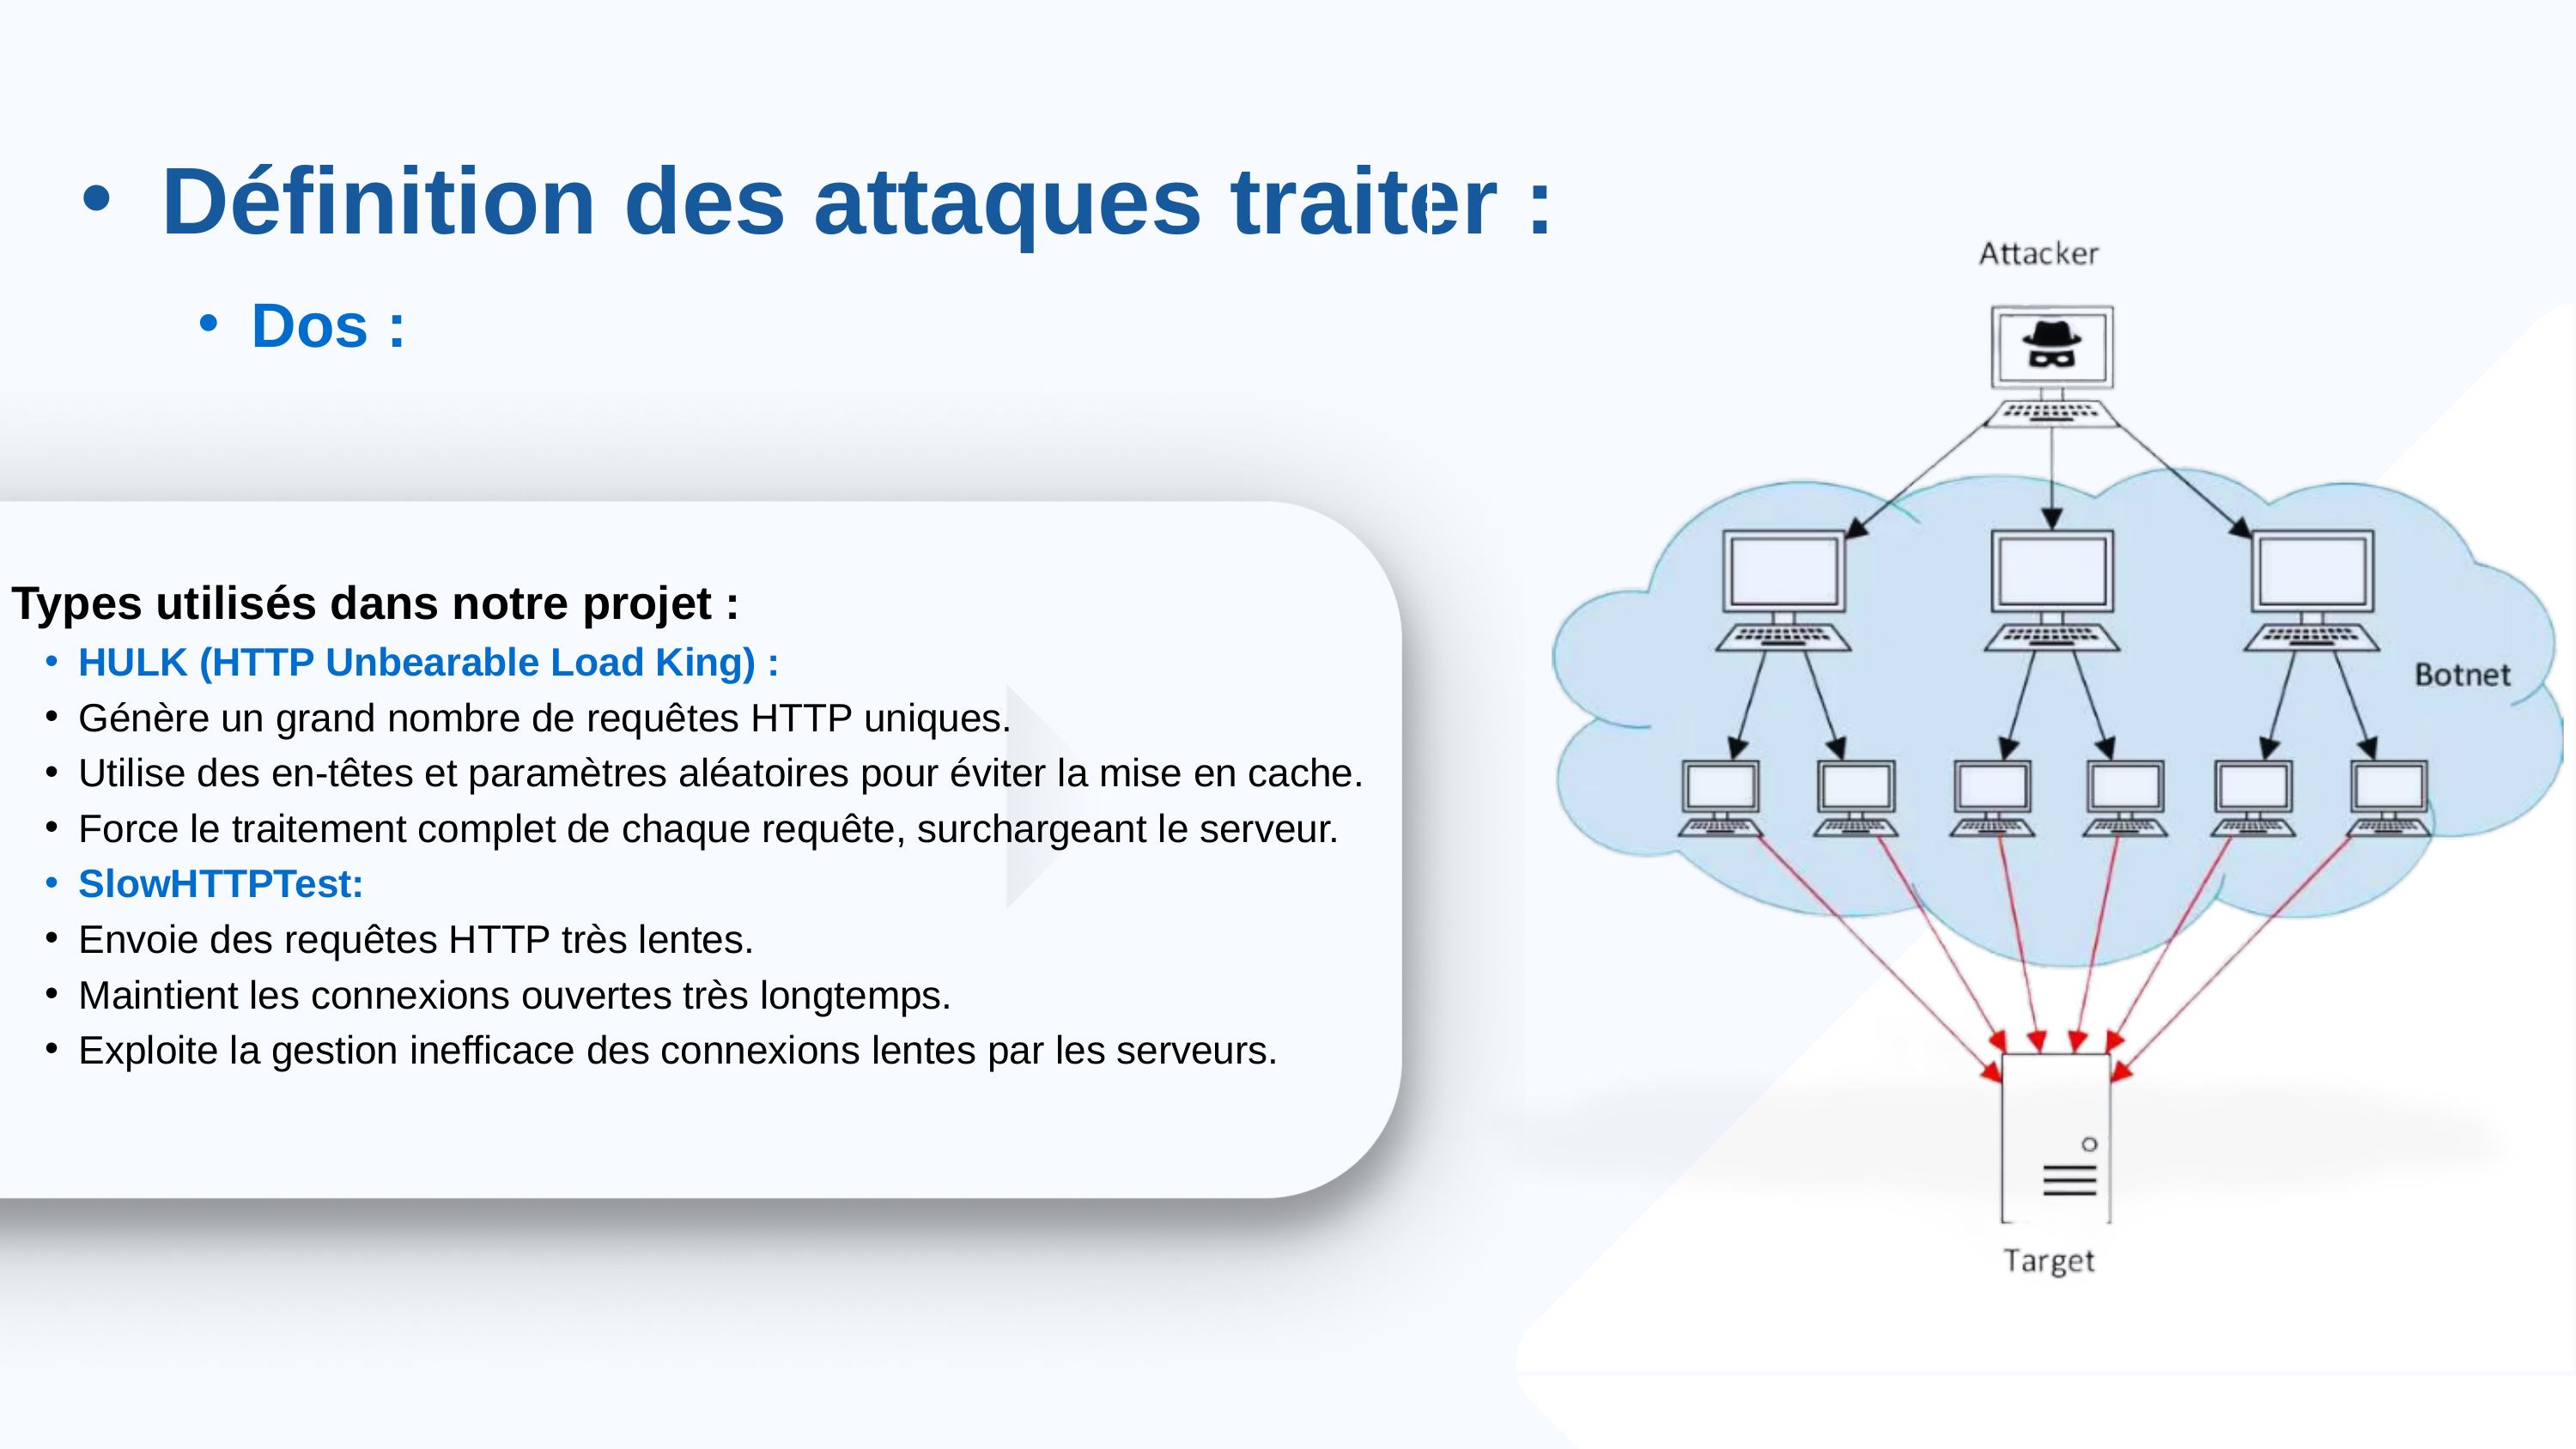

Définition des attaques traiter :
Dos :

Types utilisés dans notre projet :
HULK (HTTP Unbearable Load King) :
Génère un grand nombre de requêtes HTTP uniques.
Utilise des en-têtes et paramètres aléatoires pour éviter la mise en cache.
Force le traitement complet de chaque requête, surchargeant le serveur.
SlowHTTPTest:
Envoie des requêtes HTTP très lentes.
Maintient les connexions ouvertes très longtemps.
Exploite la gestion inefficace des connexions lentes par les serveurs.